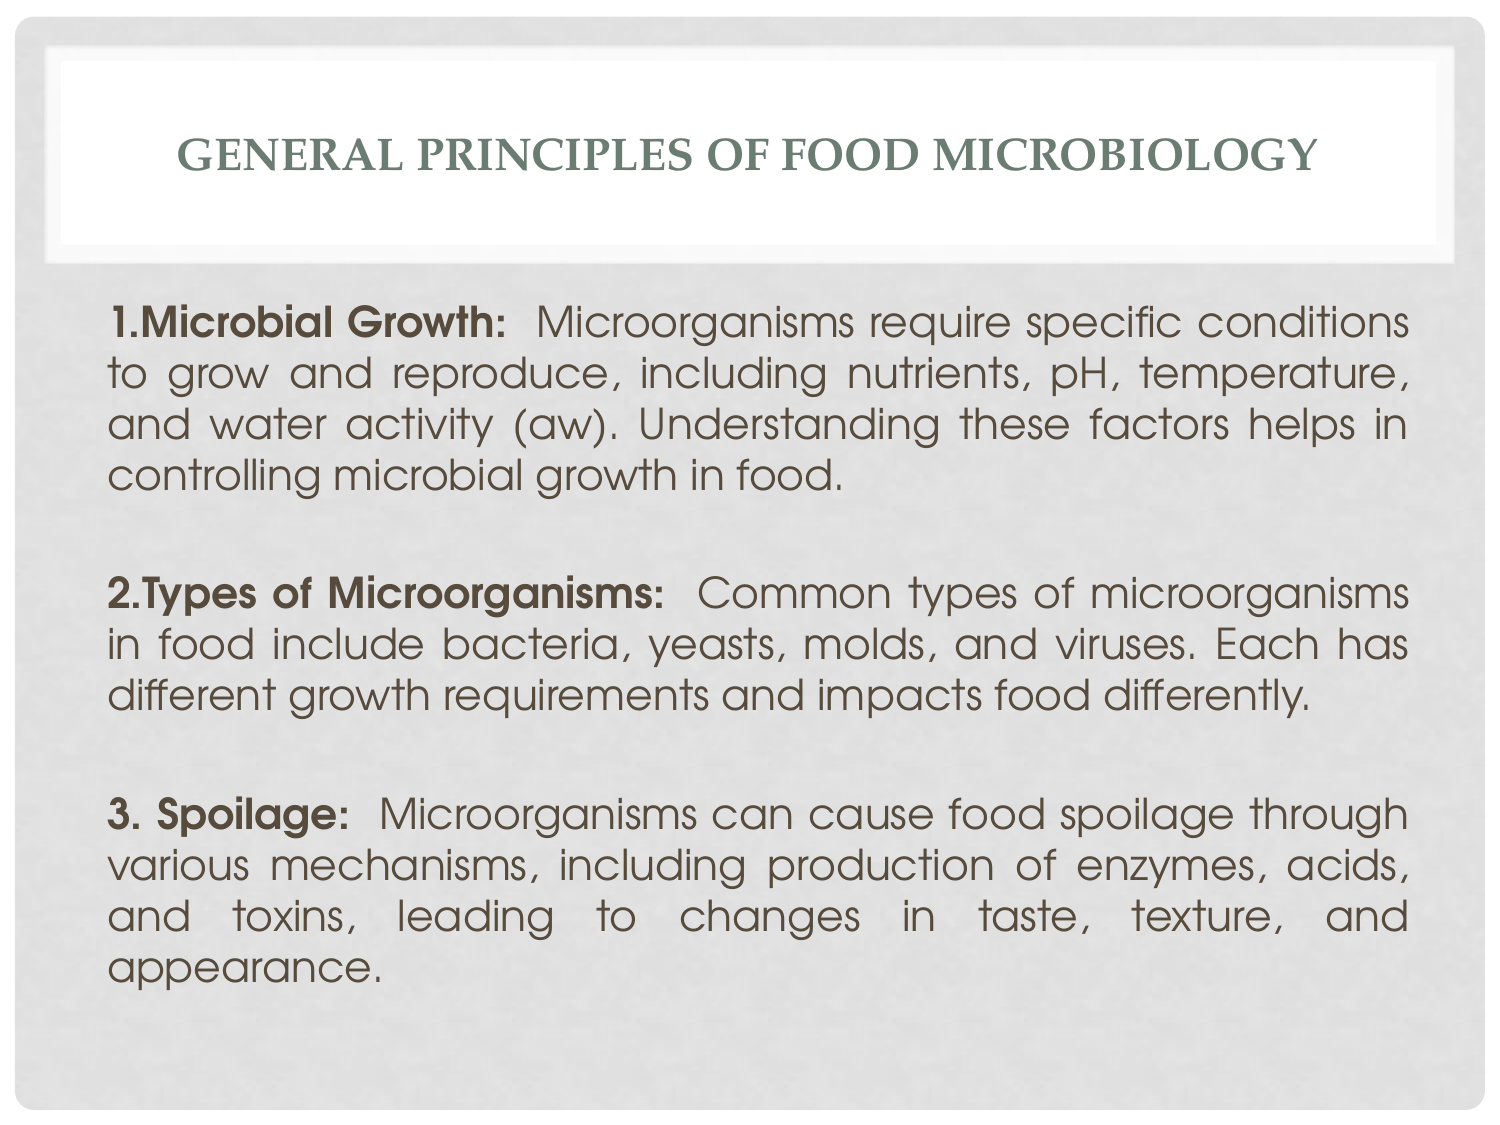

# general principles of food microbiology
1.Microbial Growth:  Microorganisms require specific conditions to grow and reproduce, including nutrients, pH, temperature, and water activity (aw). Understanding these factors helps in controlling microbial growth in food.

2.Types of Microorganisms:  Common types of microorganisms in food include bacteria, yeasts, molds, and viruses. Each has different growth requirements and impacts food differently.

3. Spoilage:  Microorganisms can cause food spoilage through various mechanisms, including production of enzymes, acids, and toxins, leading to changes in taste, texture, and appearance.